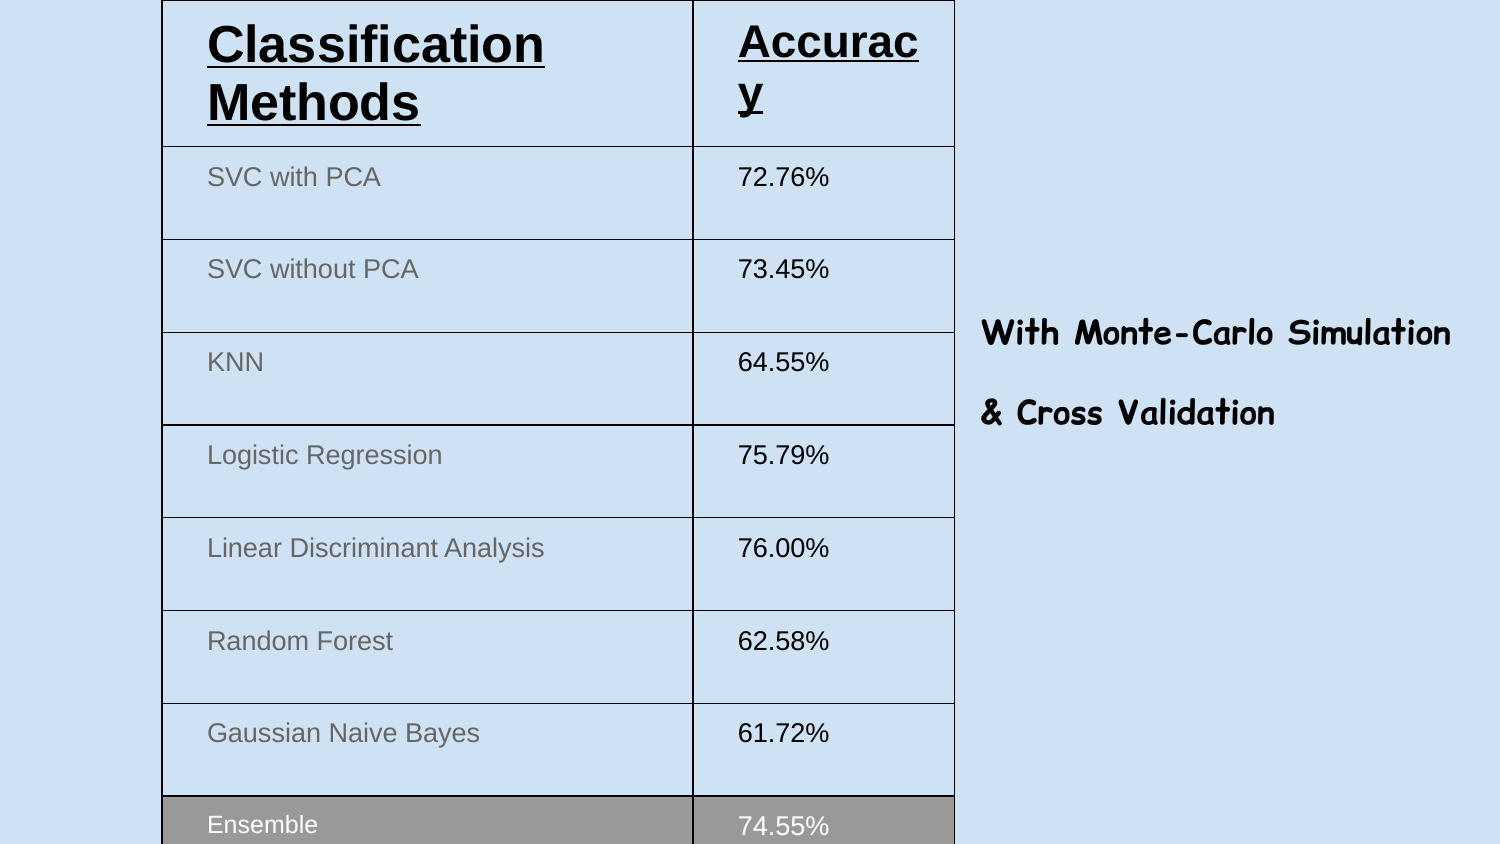

| Classification Methods | Accuracy |
| --- | --- |
| SVC with PCA | 72.76% |
| SVC without PCA | 73.45% |
| KNN | 64.55% |
| Logistic Regression | 75.79% |
| Linear Discriminant Analysis | 76.00% |
| Random Forest | 62.58% |
| Gaussian Naive Bayes | 61.72% |
| Ensemble | 74.55% |
With Monte-Carlo Simulation

& Cross Validation